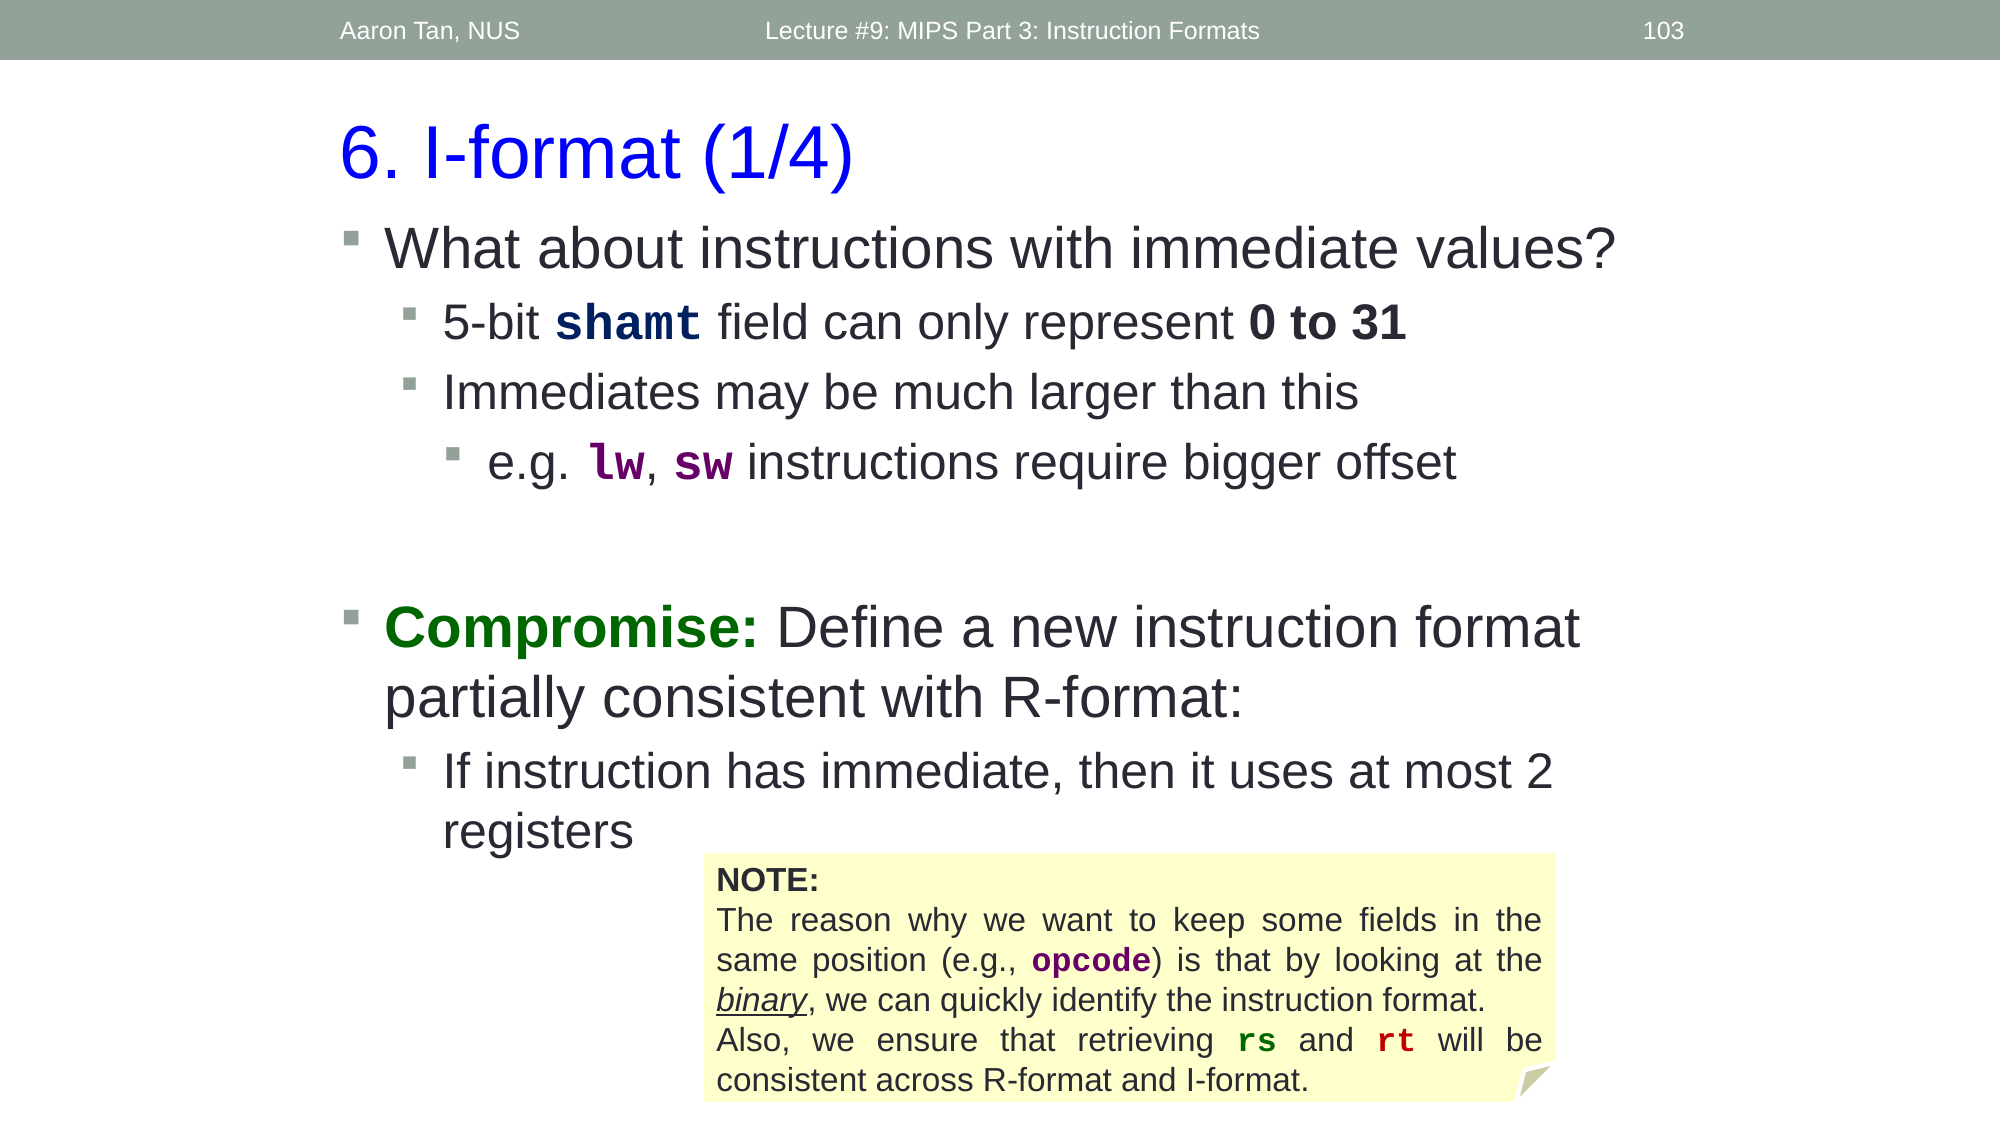

Aaron Tan, NUS
Lecture #9: MIPS Part 3: Instruction Formats
103
6. I-format (1/4)
What about instructions with immediate values?
5-bit shamt field can only represent 0 to 31
Immediates may be much larger than this
e.g. lw, sw instructions require bigger offset

Compromise: Define a new instruction format partially consistent with R-format:
If instruction has immediate, then it uses at most 2 registers
NOTE:
The reason why we want to keep some fields in the same position (e.g., opcode) is that by looking at the binary, we can quickly identify the instruction format.
Also, we ensure that retrieving rs and rt will be consistent across R-format and I-format.